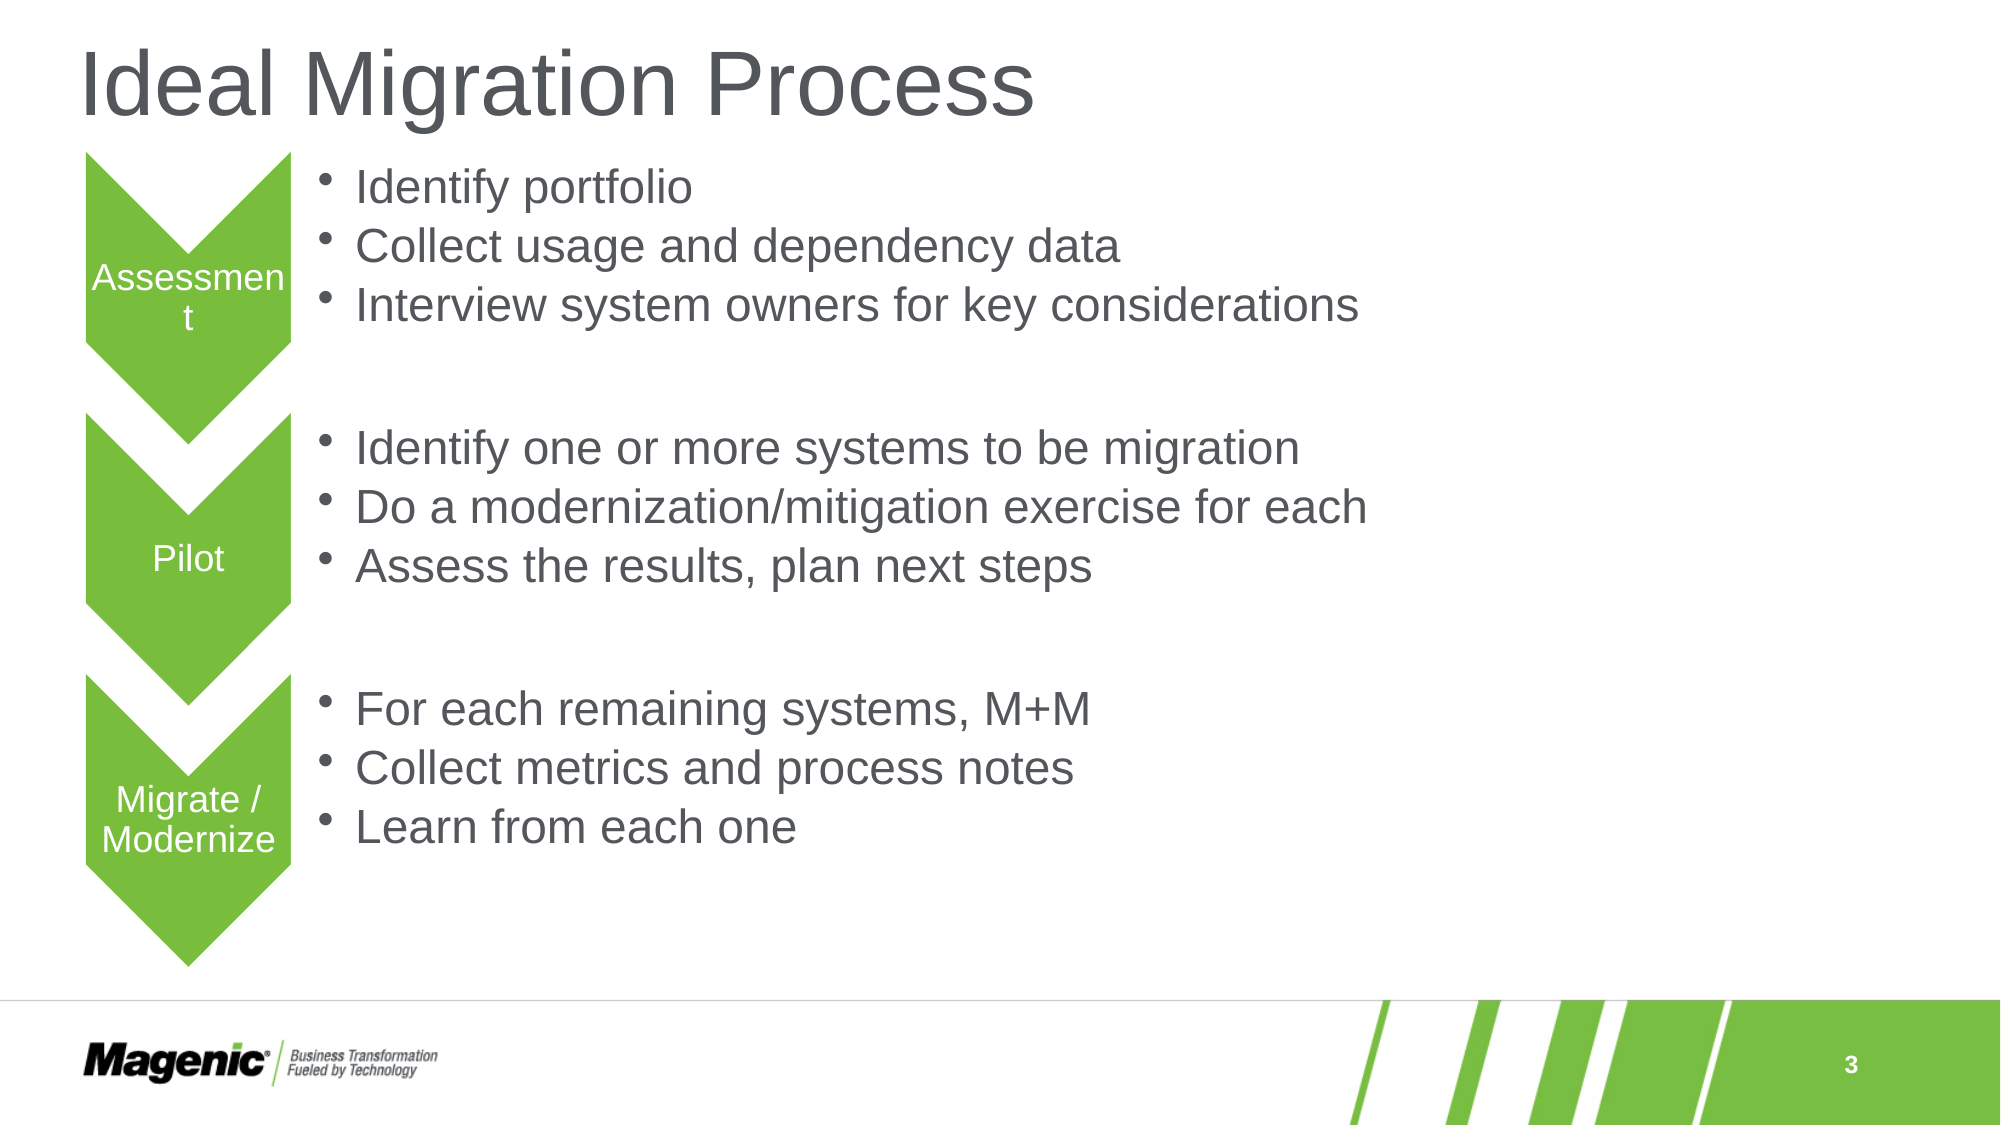

# Ideal Migration Process
Assessment
Identify portfolio
Collect usage and dependency data
Interview system owners for key considerations
Pilot
Identify one or more systems to be migration
Do a modernization/mitigation exercise for each
Assess the results, plan next steps
Migrate / Modernize
For each remaining systems, M+M
Collect metrics and process notes
Learn from each one